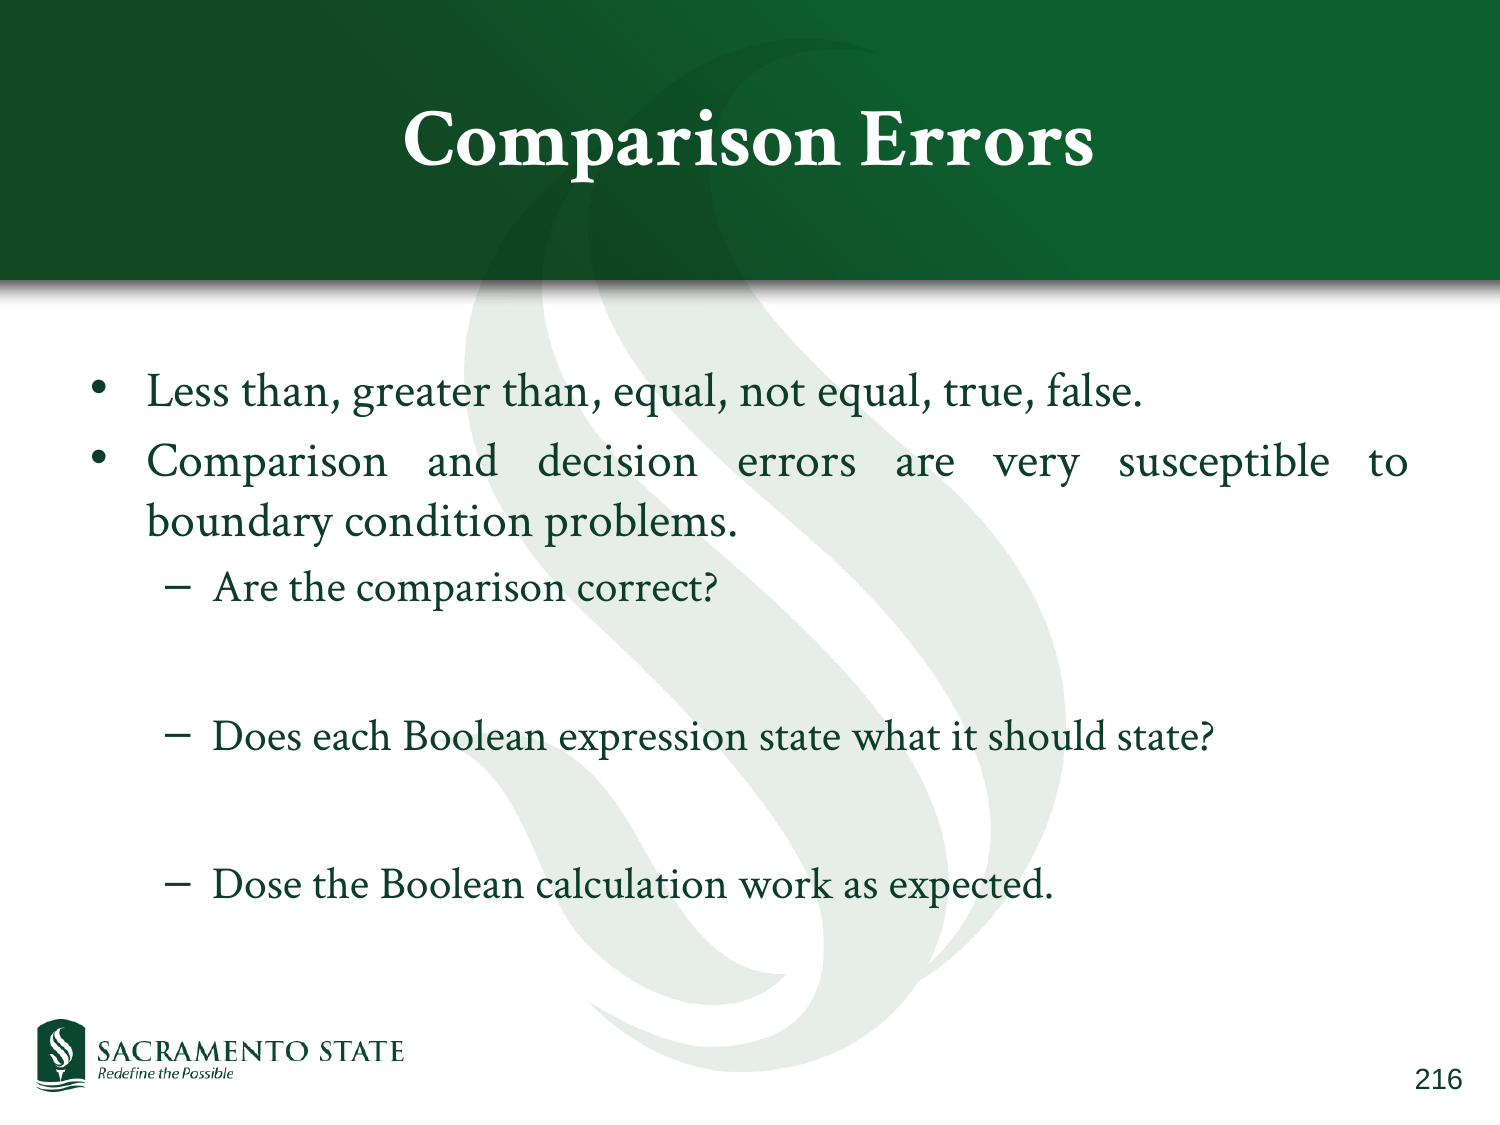

# Comparison Errors
Less than, greater than, equal, not equal, true, false.
Comparison and decision errors are very susceptible to boundary condition problems.
Are the comparison correct?

Does each Boolean expression state what it should state?

Dose the Boolean calculation work as expected.
216